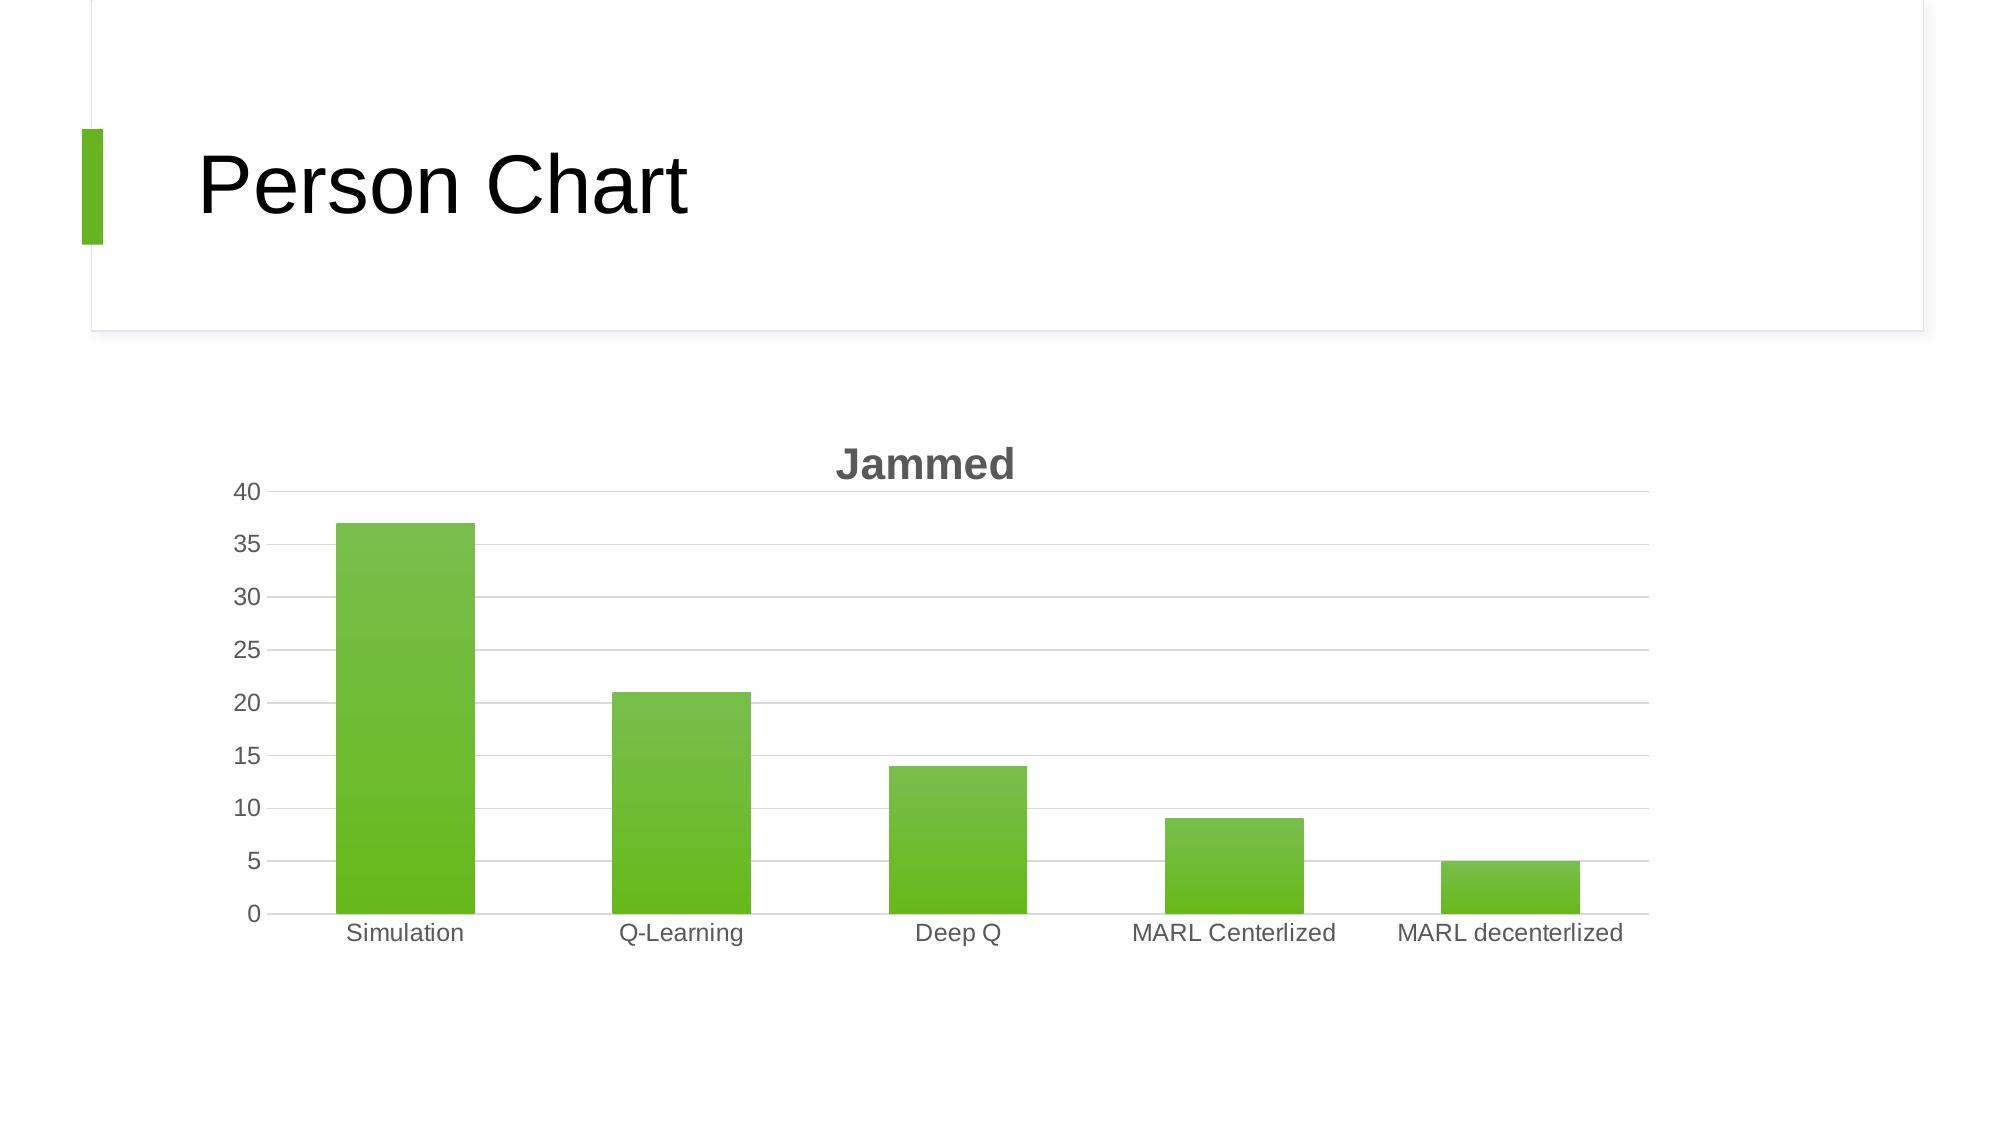

# Person Chart

### Chart: Jammed

| Category | Jammed |
|---|---|
| Simulation | 37.0 |
| Q-Learning | 21.0 |
| Deep Q | 14.0 |
| MARL Centerlized | 9.0 |
| MARL decenterlized | 5.0 |